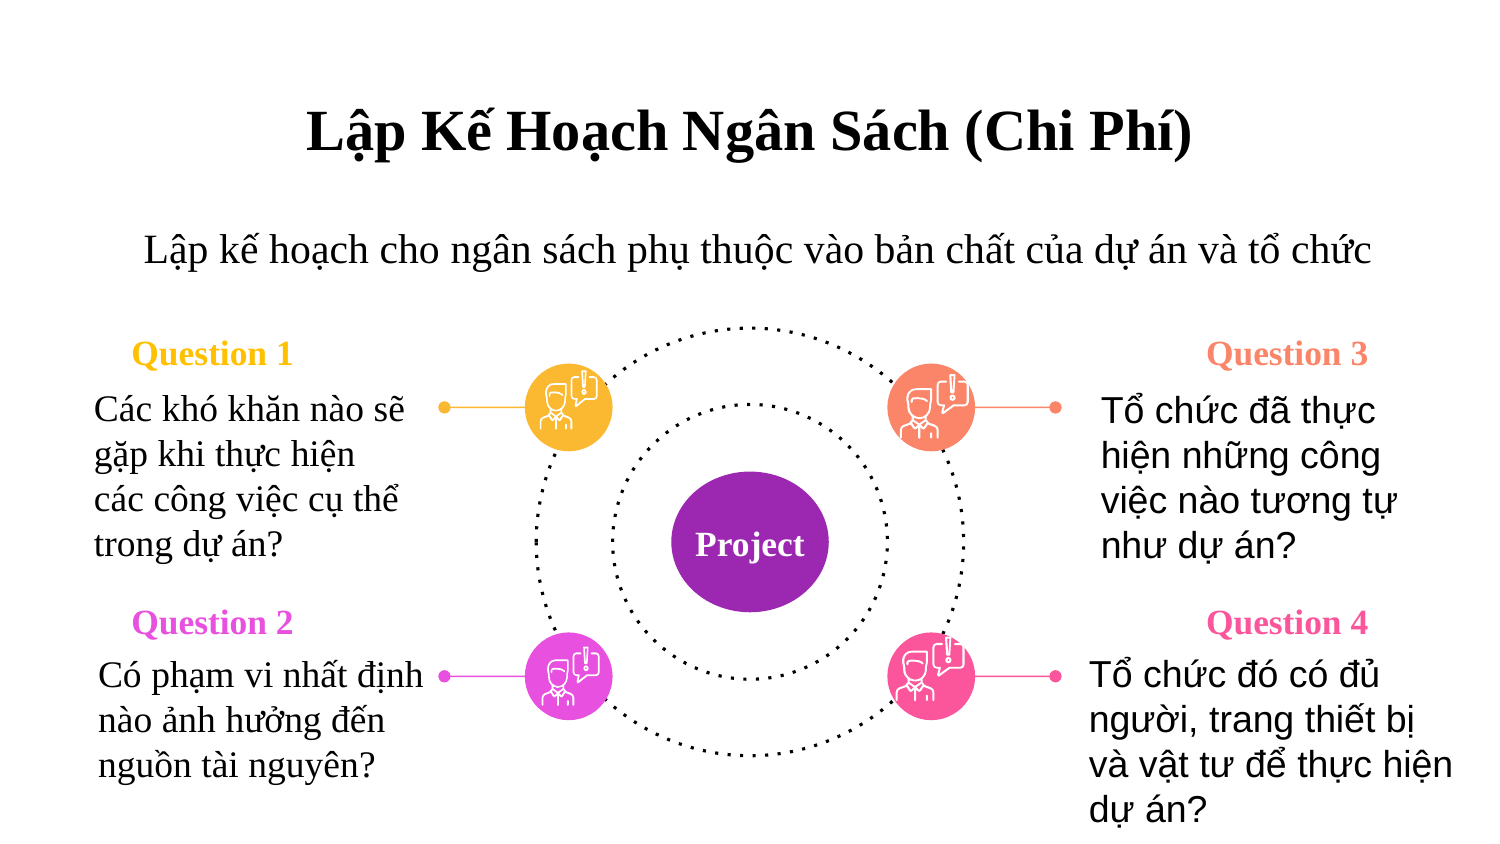

# Lập Kế Hoạch Ngân Sách (Chi Phí)
Lập kế hoạch cho ngân sách phụ thuộc vào bản chất của dự án và tổ chức
Question 1

Question 3

Project

Các khó khăn nào sẽ gặp khi thực hiện các công việc cụ thể trong dự án?
Tổ chức đã thực hiện những công việc nào tương tự như dự án?
Question 2

Question 4

Tổ chức đó có đủ người, trang thiết bị và vật tư để thực hiện dự án?
Có phạm vi nhất định nào ảnh hưởng đến nguồn tài nguyên?